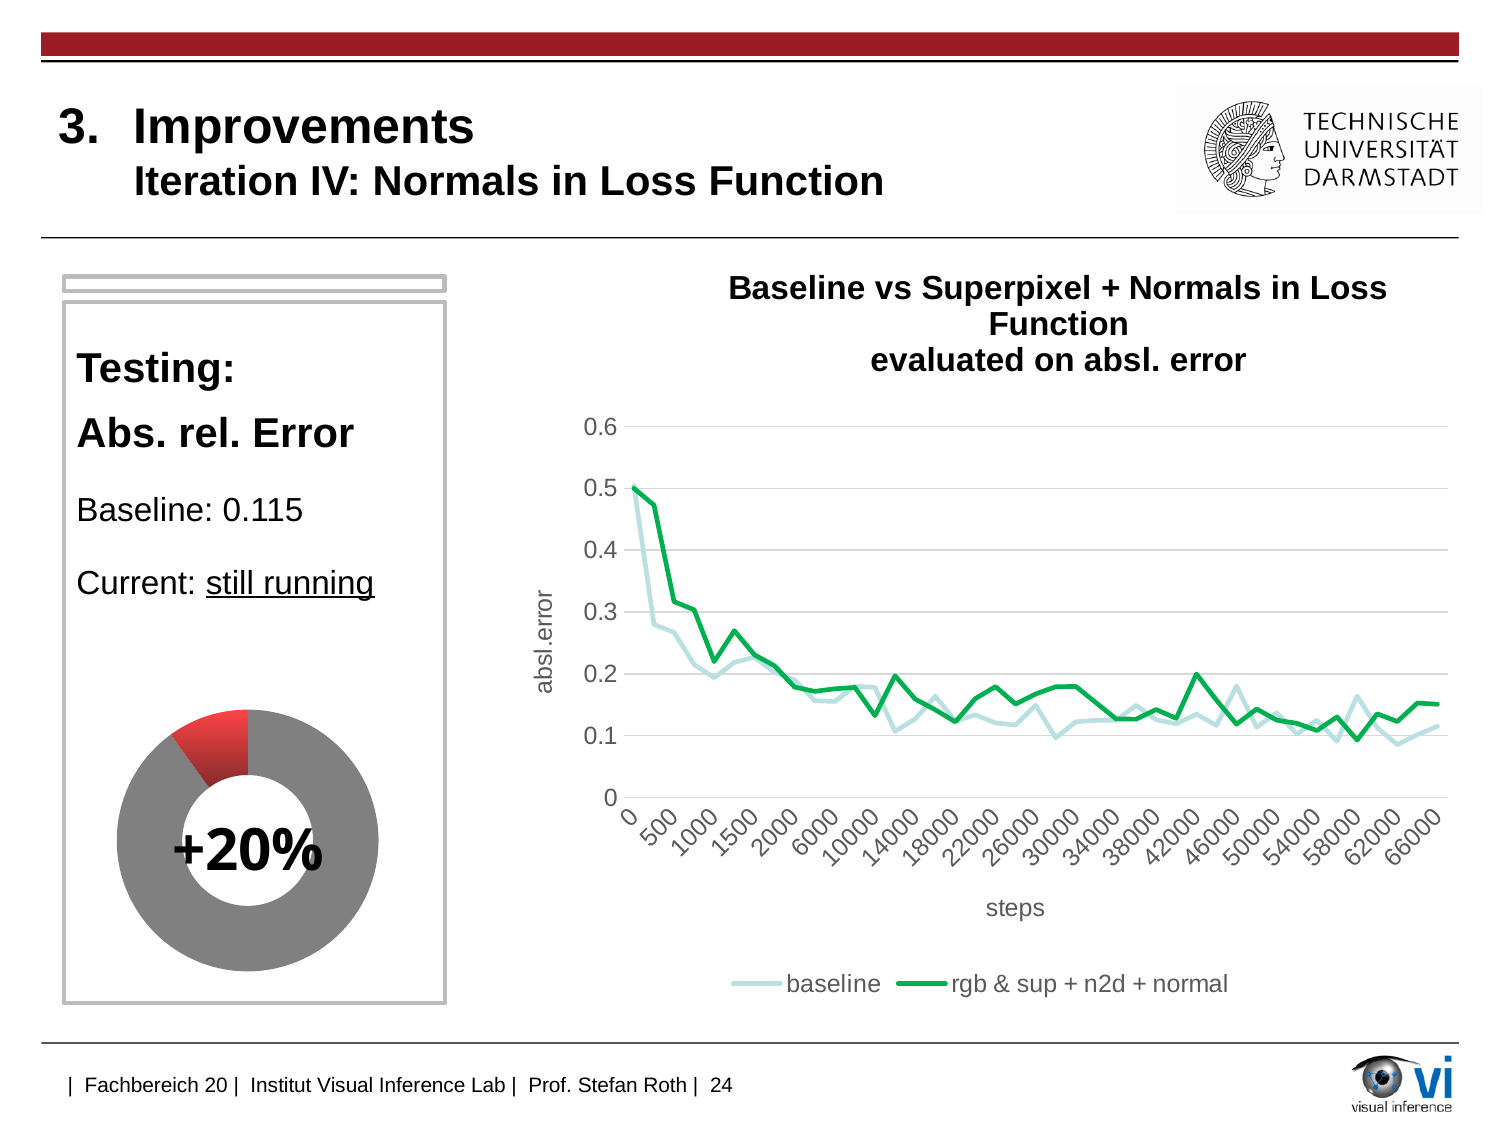

# Improvements Iteration IV: Normals in Loss Function

### Chart: Baseline vs Superpixel + Normals in Loss Function
evaluated on absl. error

| Category | baseline | rgb & sup + n2d + normal |
|---|---|---|
| 0 | 0.504219055175781 | 0.5 |
| 250 | 0.279735058546066 | 0.472764879 |
| 500 | 0.266931325197219 | 0.316684633 |
| 750 | 0.214964240789413 | 0.30344823 |
| 1000 | 0.193553686141967 | 0.219601065 |
| 1250 | 0.218414276838302 | 0.269559532 |
| 1500 | 0.226739570498466 | 0.230661333 |
| 1750 | 0.202410370111465 | 0.212894112 |
| 2000 | 0.190024375915527 | 0.178403109 |
| 4000 | 0.156396463513374 | 0.171494737 |
| 6000 | 0.155196189880371 | 0.175630763 |
| 8000 | 0.179761007428169 | 0.177925184 |
| 10000 | 0.177907273173332 | 0.13233088 |
| 12000 | 0.106906652450561 | 0.196705997 |
| 14000 | 0.12688834965229 | 0.159039408 |
| 16000 | 0.163748353719711 | 0.141788185 |
| 18000 | 0.123531013727188 | 0.122145452 |
| 20000 | 0.133747279644012 | 0.159853339 |
| 22000 | 0.120334401726722 | 0.179153234 |
| 24000 | 0.117107719182968 | 0.15103969 |
| 26000 | 0.149118512868881 | 0.1673114 |
| 28000 | 0.0964293330907821 | 0.17901963 |
| 30000 | 0.122254811227321 | 0.179473951 |
| 32000 | 0.124715767800807 | 0.153333843 |
| 34000 | 0.124756418168544 | 0.12702468 |
| 36000 | 0.148933038115501 | 0.126560241 |
| 38000 | 0.125493839383125 | 0.142162681 |
| 40000 | 0.119067765772342 | 0.127923459 |
| 42000 | 0.13459737598896 | 0.199494466 |
| 44000 | 0.116551786661148 | 0.157216027 |
| 46000 | 0.17988933622837 | 0.118481092 |
| 48000 | 0.113363228738307 | 0.143011093 |
| 50000 | 0.136811524629592 | 0.124929115 |
| 52000 | 0.102510310709476 | 0.119850248 |
| 54000 | 0.124967977404594 | 0.10811998 |
| 56000 | 0.0905319824814796 | 0.13017416 |
| 58000 | 0.164128676056861 | 0.092807867 |
| 60000 | 0.112606756389141 | 0.135221109 |
| 62000 | 0.0853952839970588 | 0.122703269 |
| 64000 | 0.101319782435894 | 0.152602613 |
| 66000 | 0.114990562200546 | 0.15073669 |

Testing:
Abs. rel. Error
Baseline: 0.115
Current: still running

### Chart

| Category | Sales |
|---|---|
| 1st Qtr | 90.0 |
| 2nd Qtr | 10.0 |
|  | None |
|  | None |
+20%